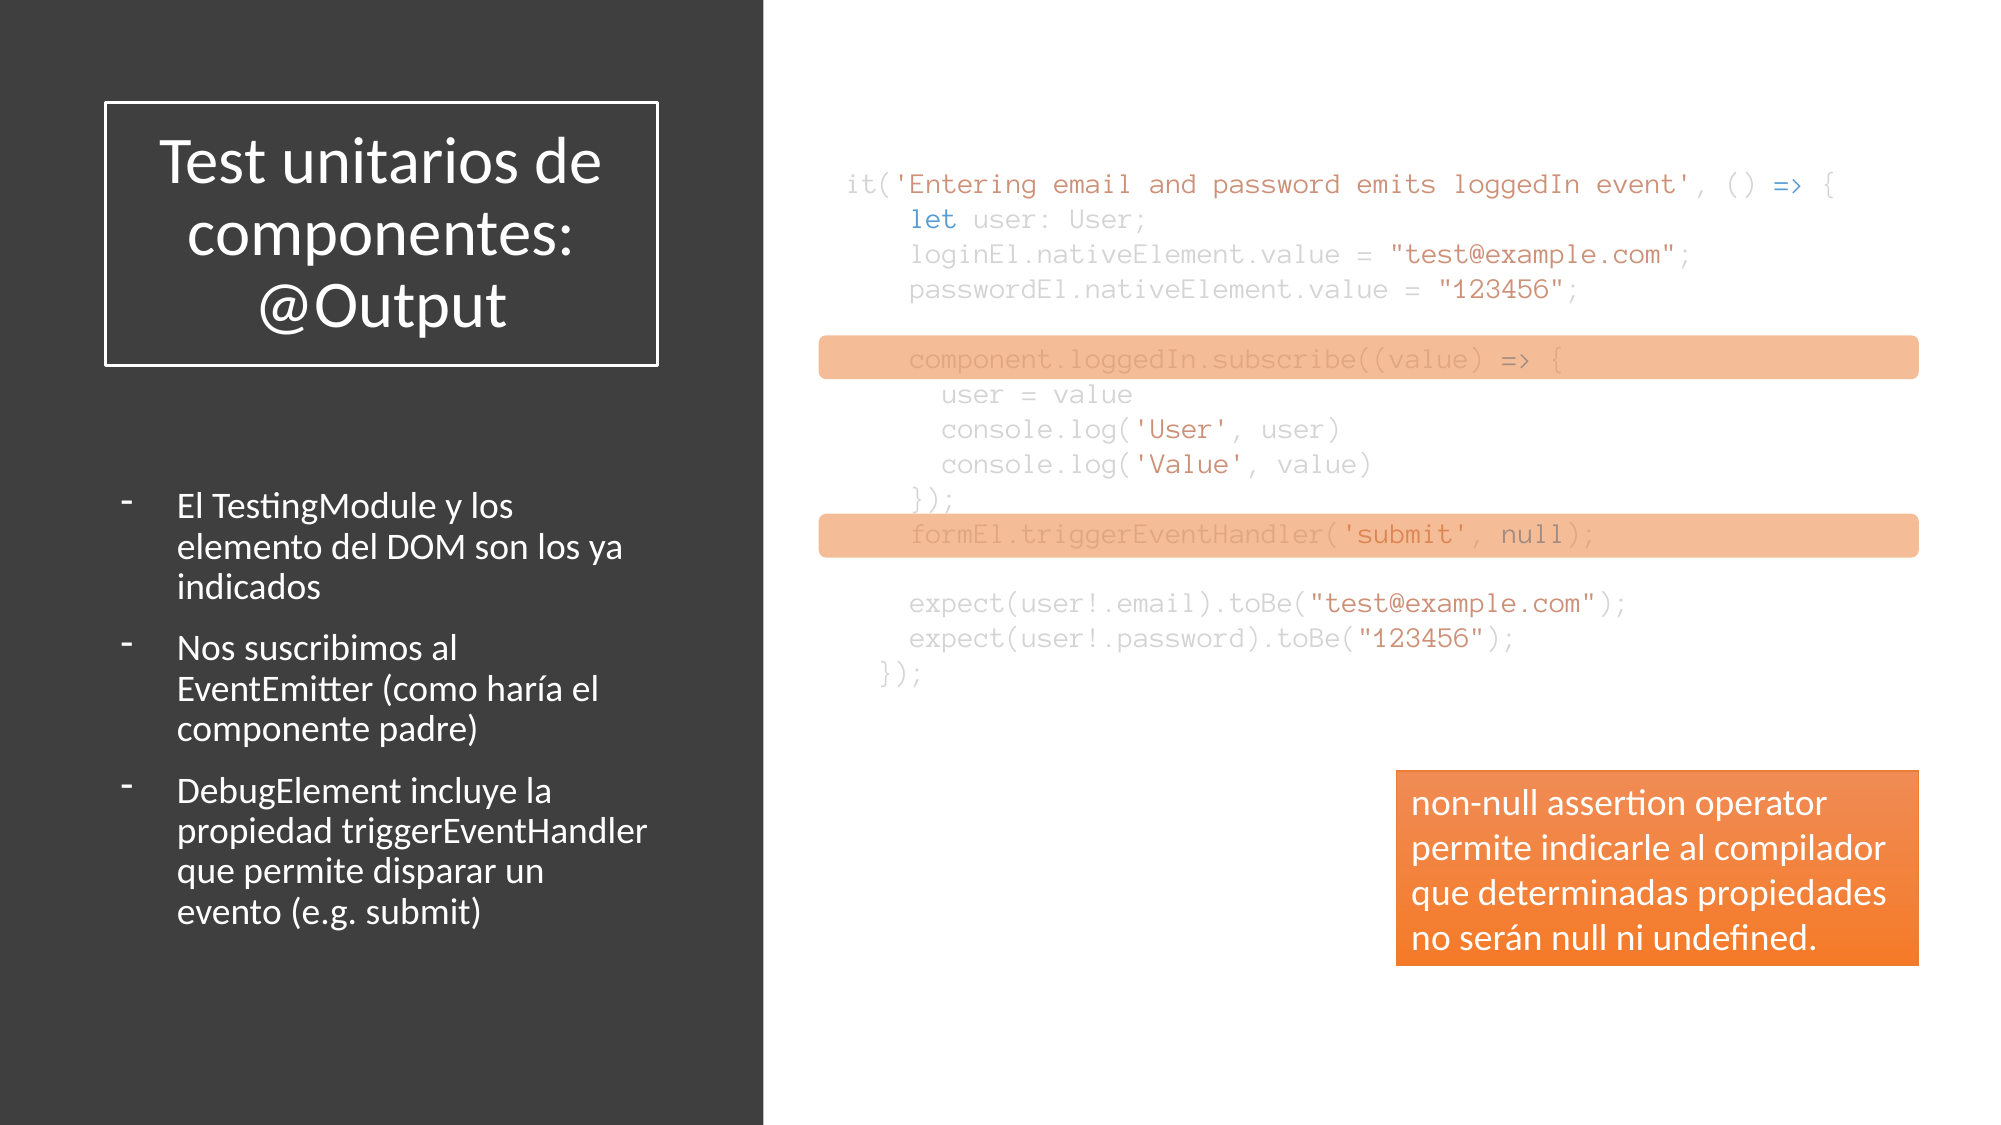

# Test unitarios de componentes: @Output
it('Entering email and password emits loggedIn event', () => {
    let user: User;
    loginEl.nativeElement.value = "test@example.com";
    passwordEl.nativeElement.value = "123456";

    component.loggedIn.subscribe((value) => {
      user = value
      console.log('User', user)
      console.log('Value', value)
    });
    formEl.triggerEventHandler('submit', null);
    expect(user!.email).toBe("test@example.com");
    expect(user!.password).toBe("123456");
  });

El TestingModule y los  elemento del DOM son los ya indicados
Nos suscribimos al EventEmitter (como haría el componente padre)
DebugElement incluye la propiedad triggerEventHandler que permite disparar un evento (e.g. submit)

non-null assertion operator permite indicarle al compilador que determinadas propiedades no serán null ni undefined.